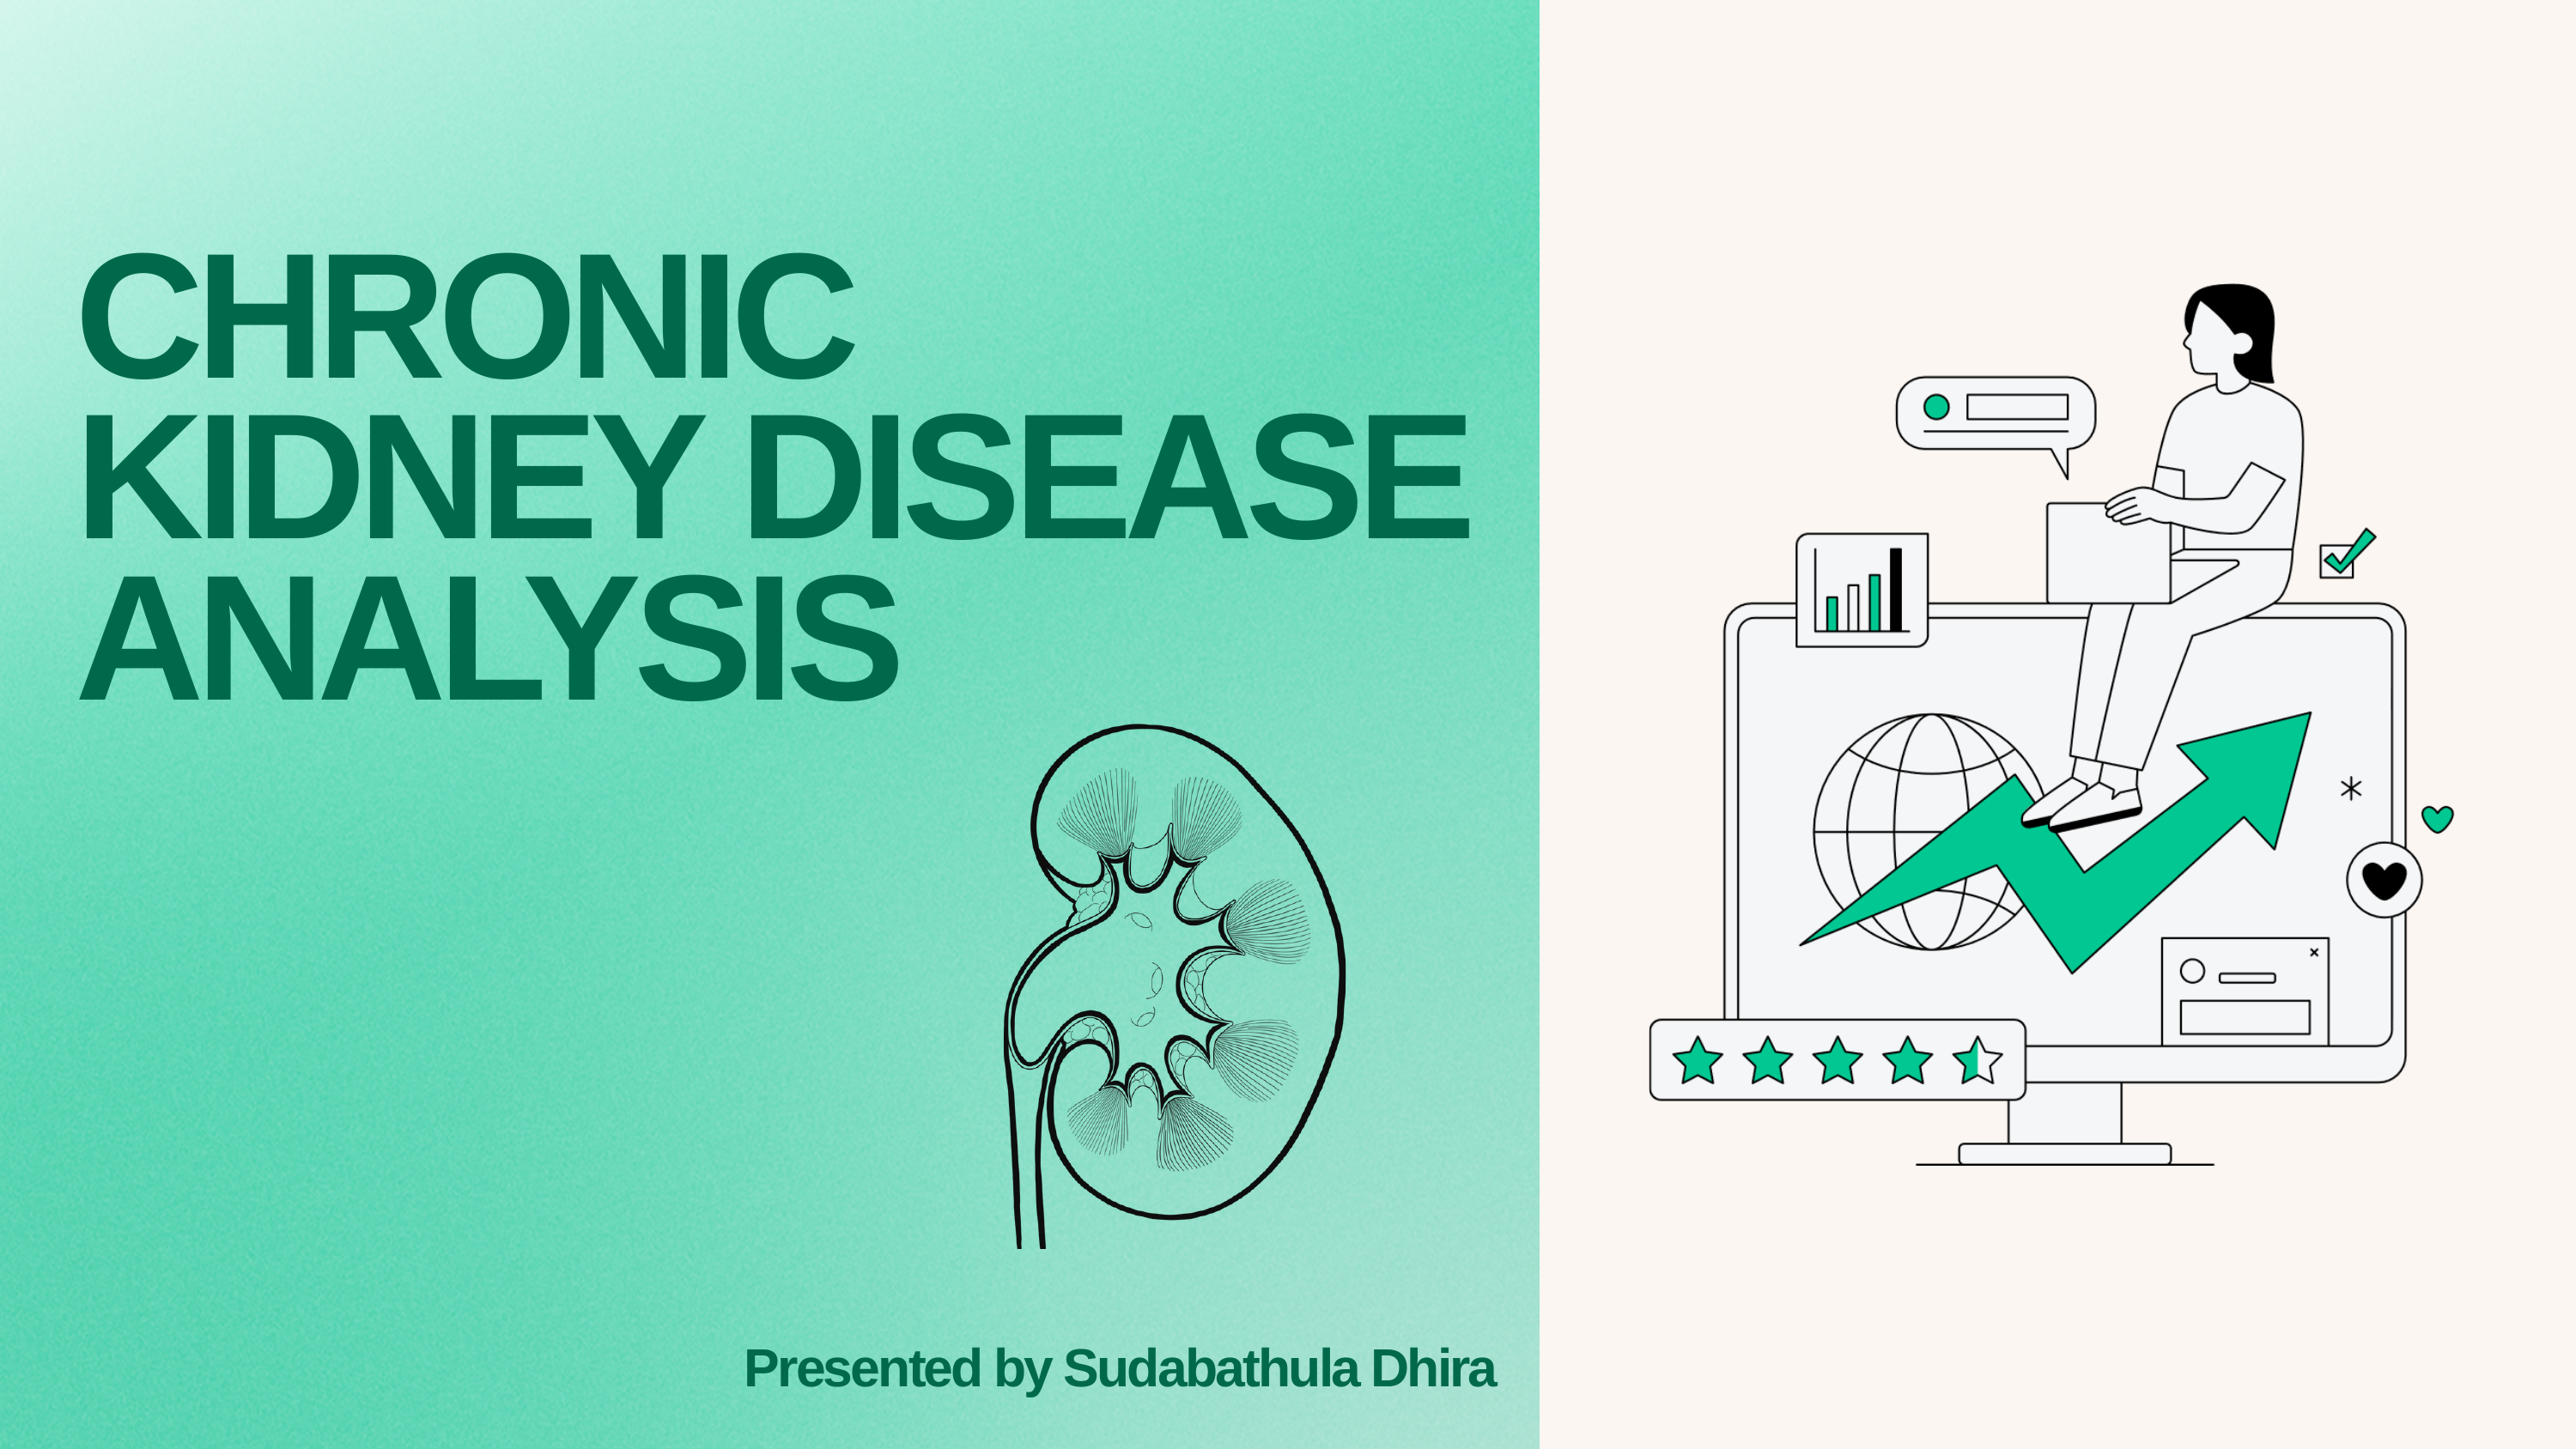

CHRONIC KIDNEY DISEASE ANALYSIS

Presented by Sudabathula Dhira